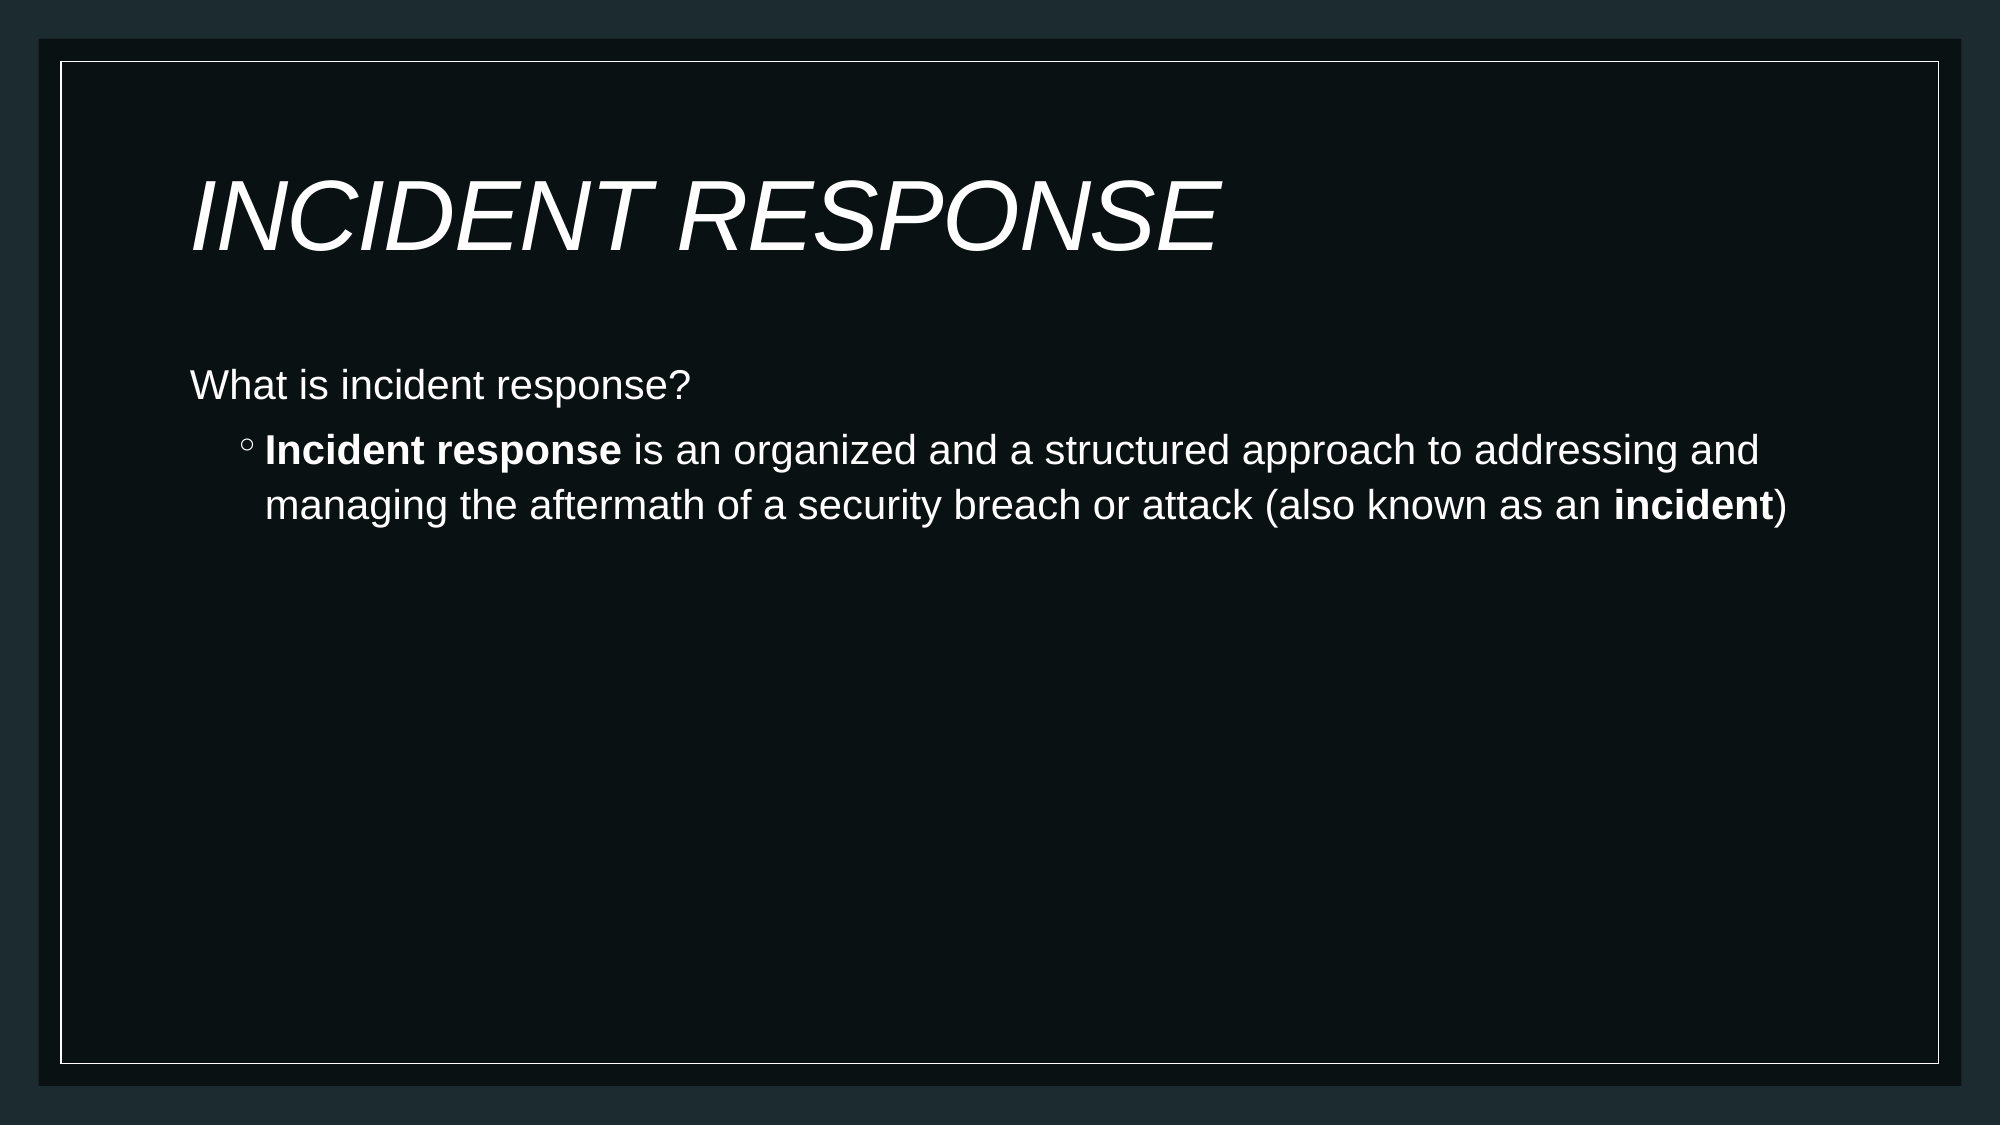

# INCIDENT RESPONSE
What is incident response?
Incident response is an organized and a structured approach to addressing and managing the aftermath of a security breach or attack (also known as an incident)